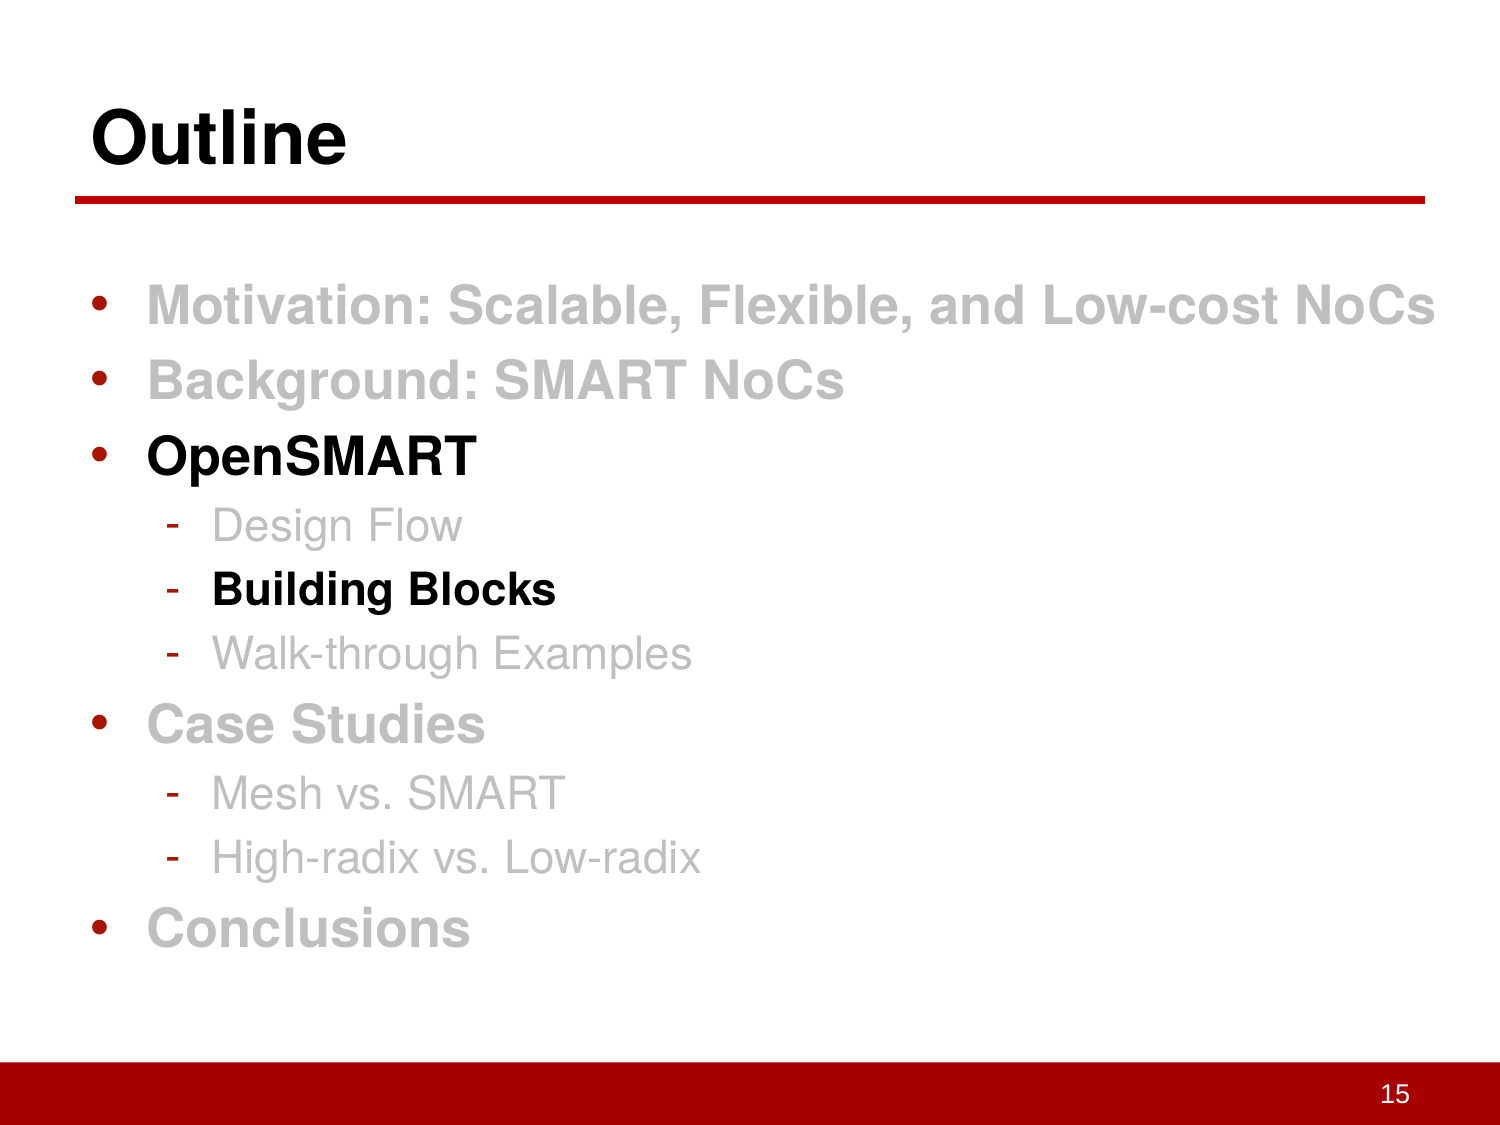

# Outline
Motivation: Scalable, Flexible, and Low-cost NoCs
Background: SMART NoCs
OpenSMART
Design Flow
Building Blocks
Walk-through Examples
Case Studies
Mesh vs. SMART
High-radix vs. Low-radix
Conclusions

15